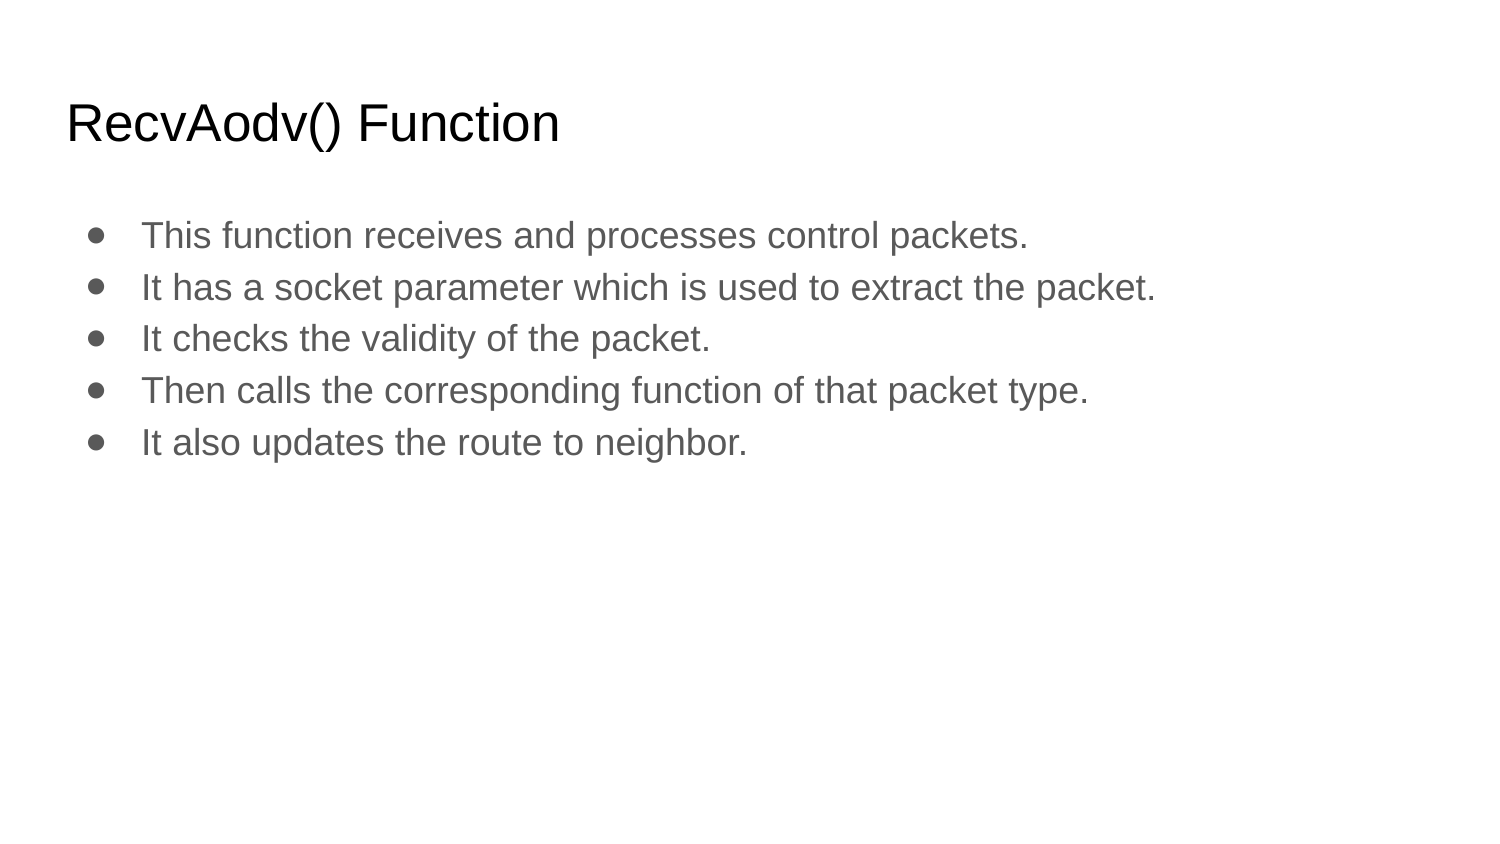

# RecvAodv() Function
This function receives and processes control packets.
It has a socket parameter which is used to extract the packet.
It checks the validity of the packet.
Then calls the corresponding function of that packet type.
It also updates the route to neighbor.